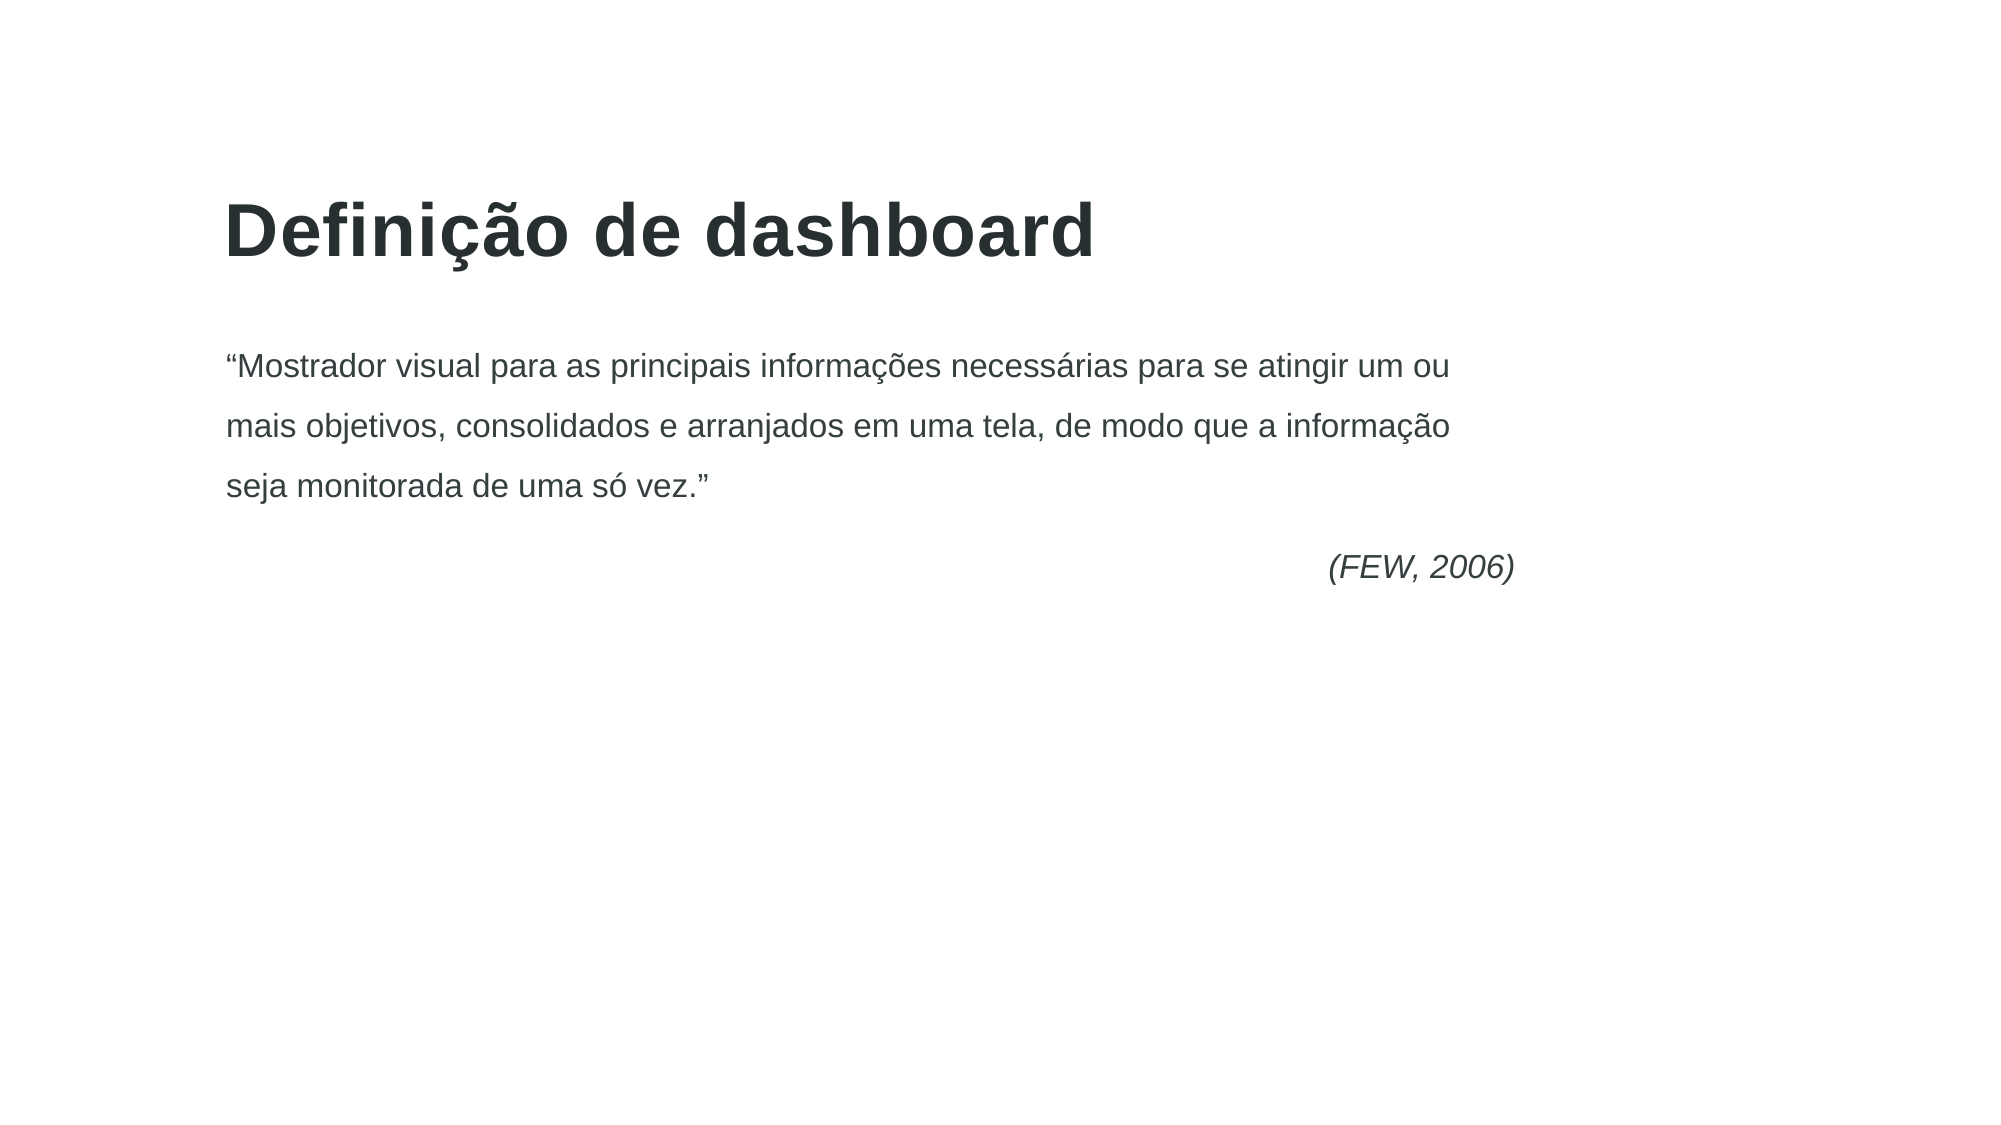

Definição de dashboard
“Mostrador visual para as principais informações necessárias para se atingir um ou mais objetivos, consolidados e arranjados em uma tela, de modo que a informação seja monitorada de uma só vez.”
(FEW, 2006)